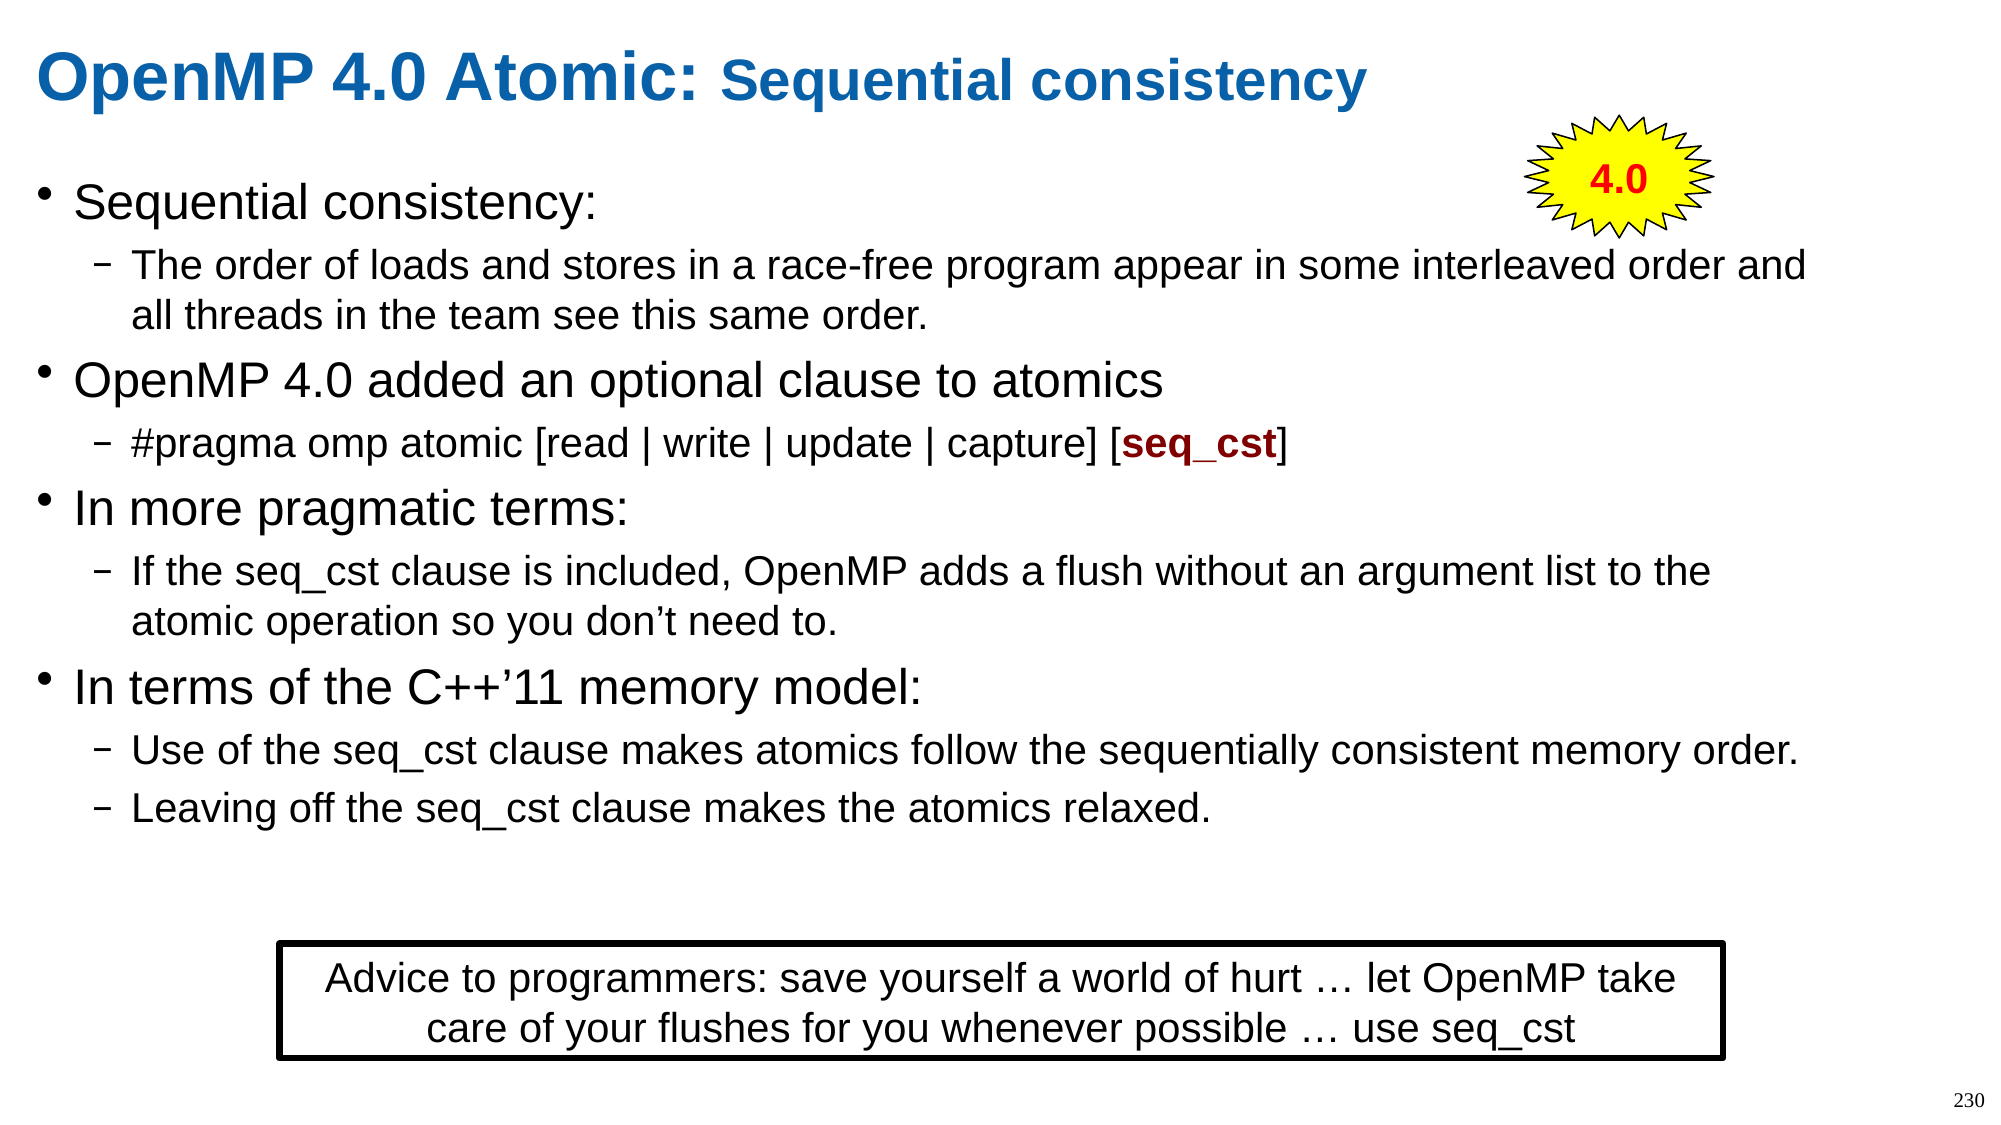

# OpenMP 4.0 Atomic: Sequential consistency
4.0
Sequential consistency:
The order of loads and stores in a race-free program appear in some interleaved order and all threads in the team see this same order.
OpenMP 4.0 added an optional clause to atomics
#pragma omp atomic [read | write | update | capture] [seq_cst]
In more pragmatic terms:
If the seq_cst clause is included, OpenMP adds a flush without an argument list to the atomic operation so you don’t need to.
In terms of the C++’11 memory model:
Use of the seq_cst clause makes atomics follow the sequentially consistent memory order.
Leaving off the seq_cst clause makes the atomics relaxed.
Advice to programmers: save yourself a world of hurt … let OpenMP take care of your flushes for you whenever possible … use seq_cst
230